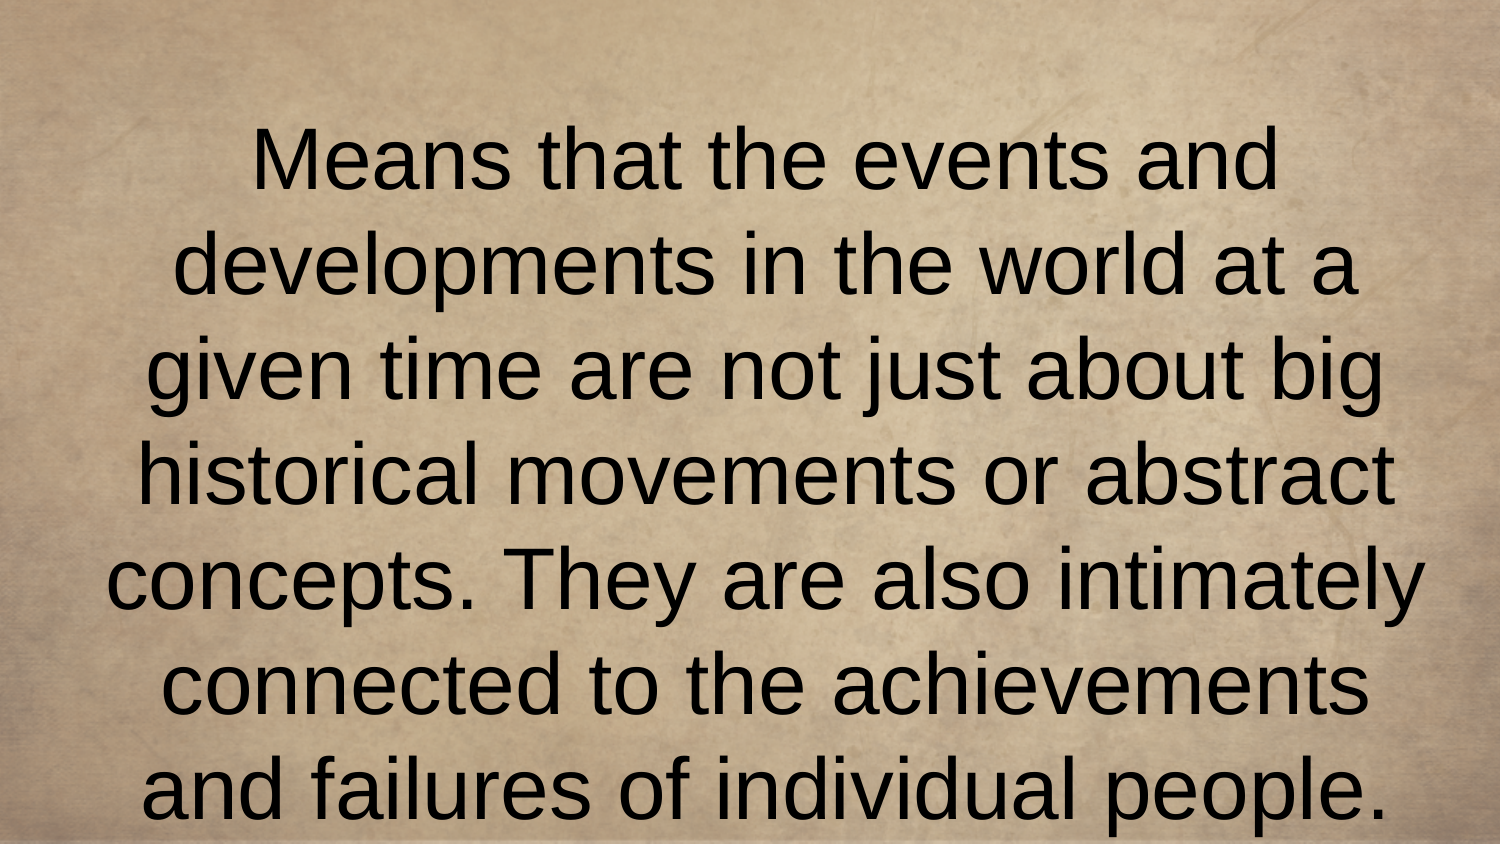

Means that the events and developments in the world at a given time are not just about big historical movements or abstract concepts. They are also intimately connected to the achievements and failures of individual people.